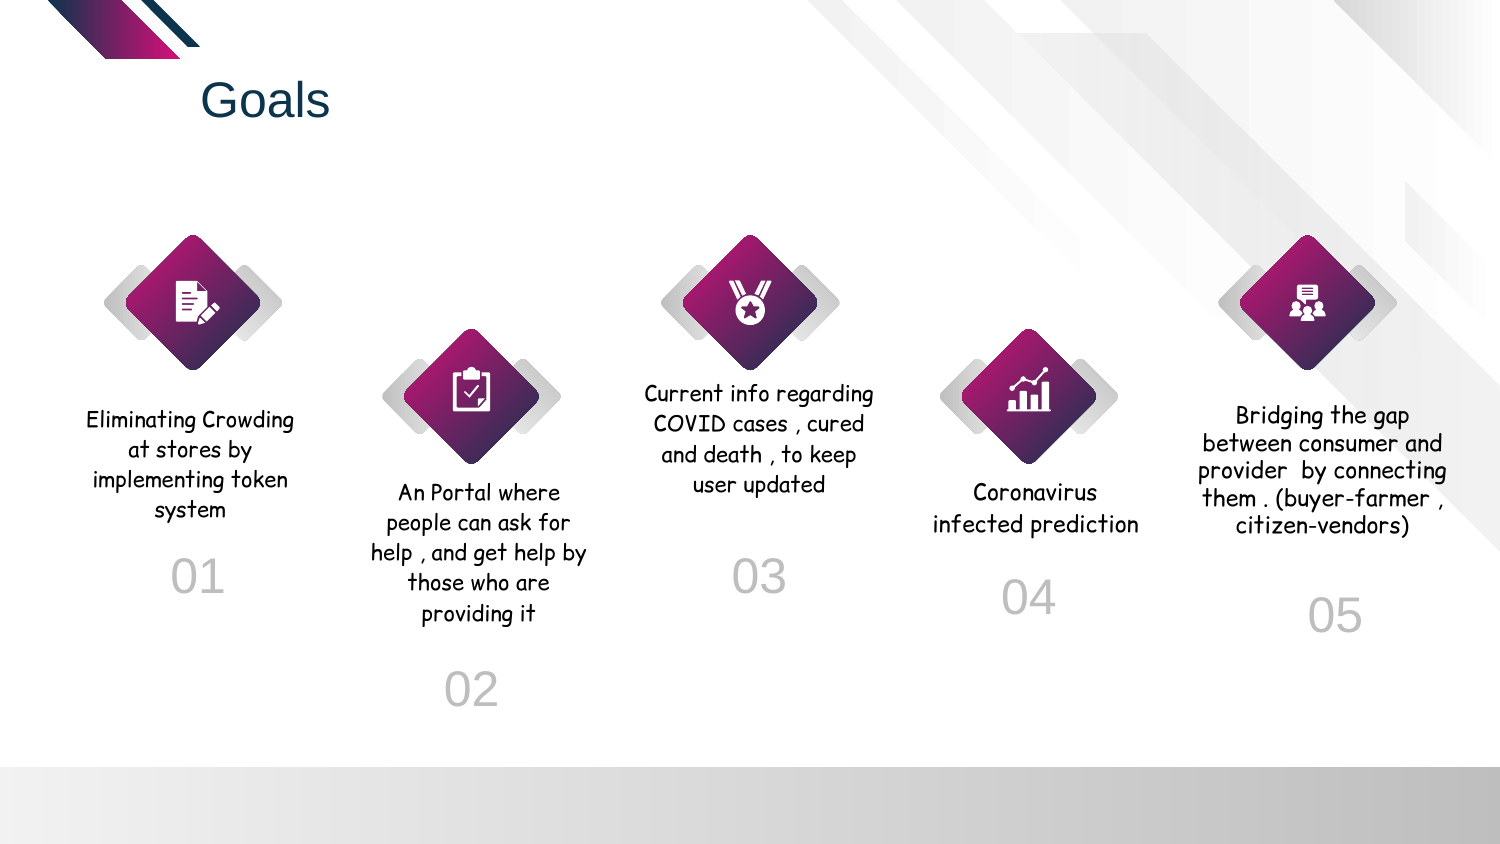

Goals

Bridging the gap between consumer and provider  by connecting them . (buyer-farmer , citizen-vendors)

Eliminating Crowding at stores by implementing token system
Current info regarding COVID cases , cured and death , to keep user updated

Coronavirus infected prediction

An Portal where people can ask for help , and get help by those who are providing it

01
03
04
05
02